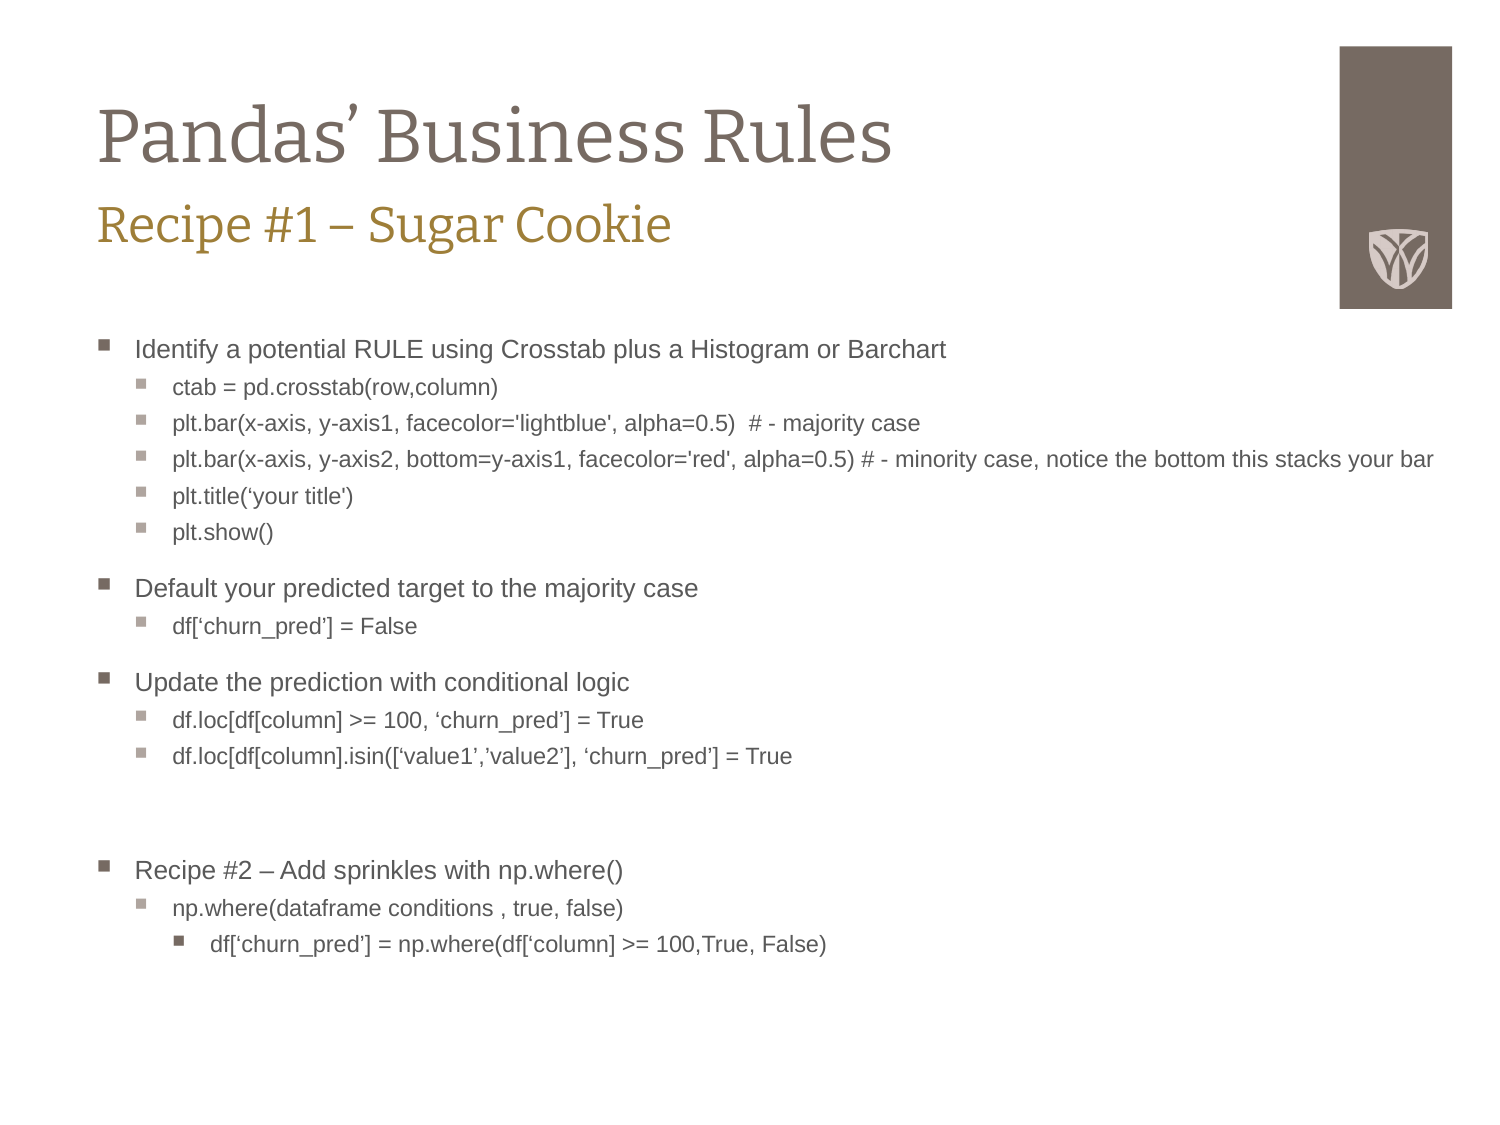

# Pandas’ Business Rules
Recipe #1 – Sugar Cookie
Identify a potential RULE using Crosstab plus a Histogram or Barchart
ctab = pd.crosstab(row,column)
plt.bar(x-axis, y-axis1, facecolor='lightblue', alpha=0.5)  # - majority case
plt.bar(x-axis, y-axis2, bottom=y-axis1, facecolor='red', alpha=0.5) # - minority case, notice the bottom this stacks your bar
plt.title(‘your title')
plt.show()
Default your predicted target to the majority case
df[‘churn_pred’] = False
Update the prediction with conditional logic
df.loc[df[column] >= 100, ‘churn_pred’] = True
df.loc[df[column].isin([‘value1’,’value2’], ‘churn_pred’] = True

Recipe #2 – Add sprinkles with np.where()
np.where(dataframe conditions , true, false)
df[‘churn_pred’] = np.where(df[‘column] >= 100,True, False)